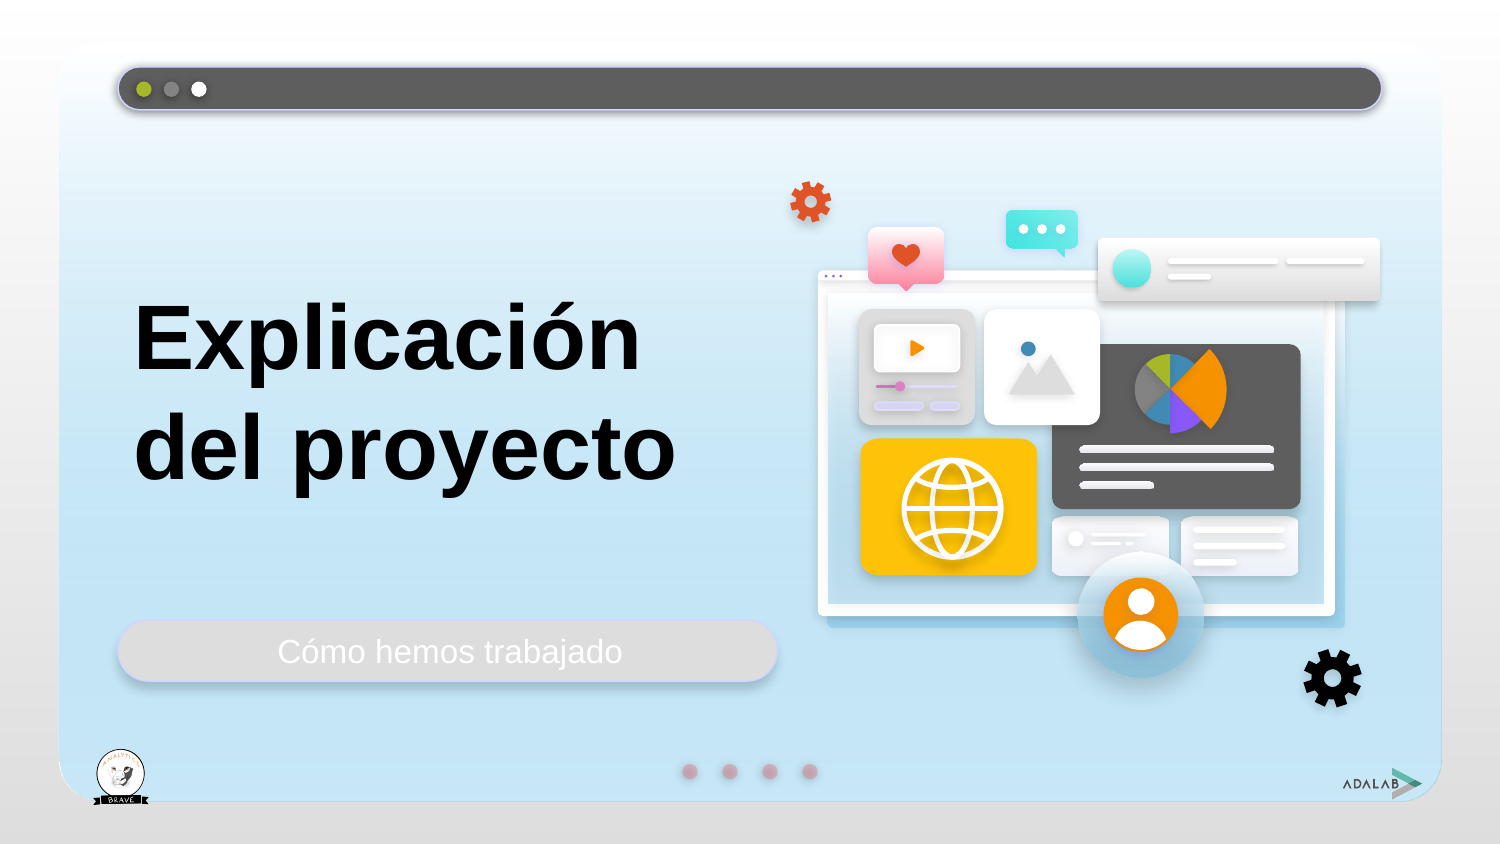

# Explicación del proyecto
Cómo hemos trabajado